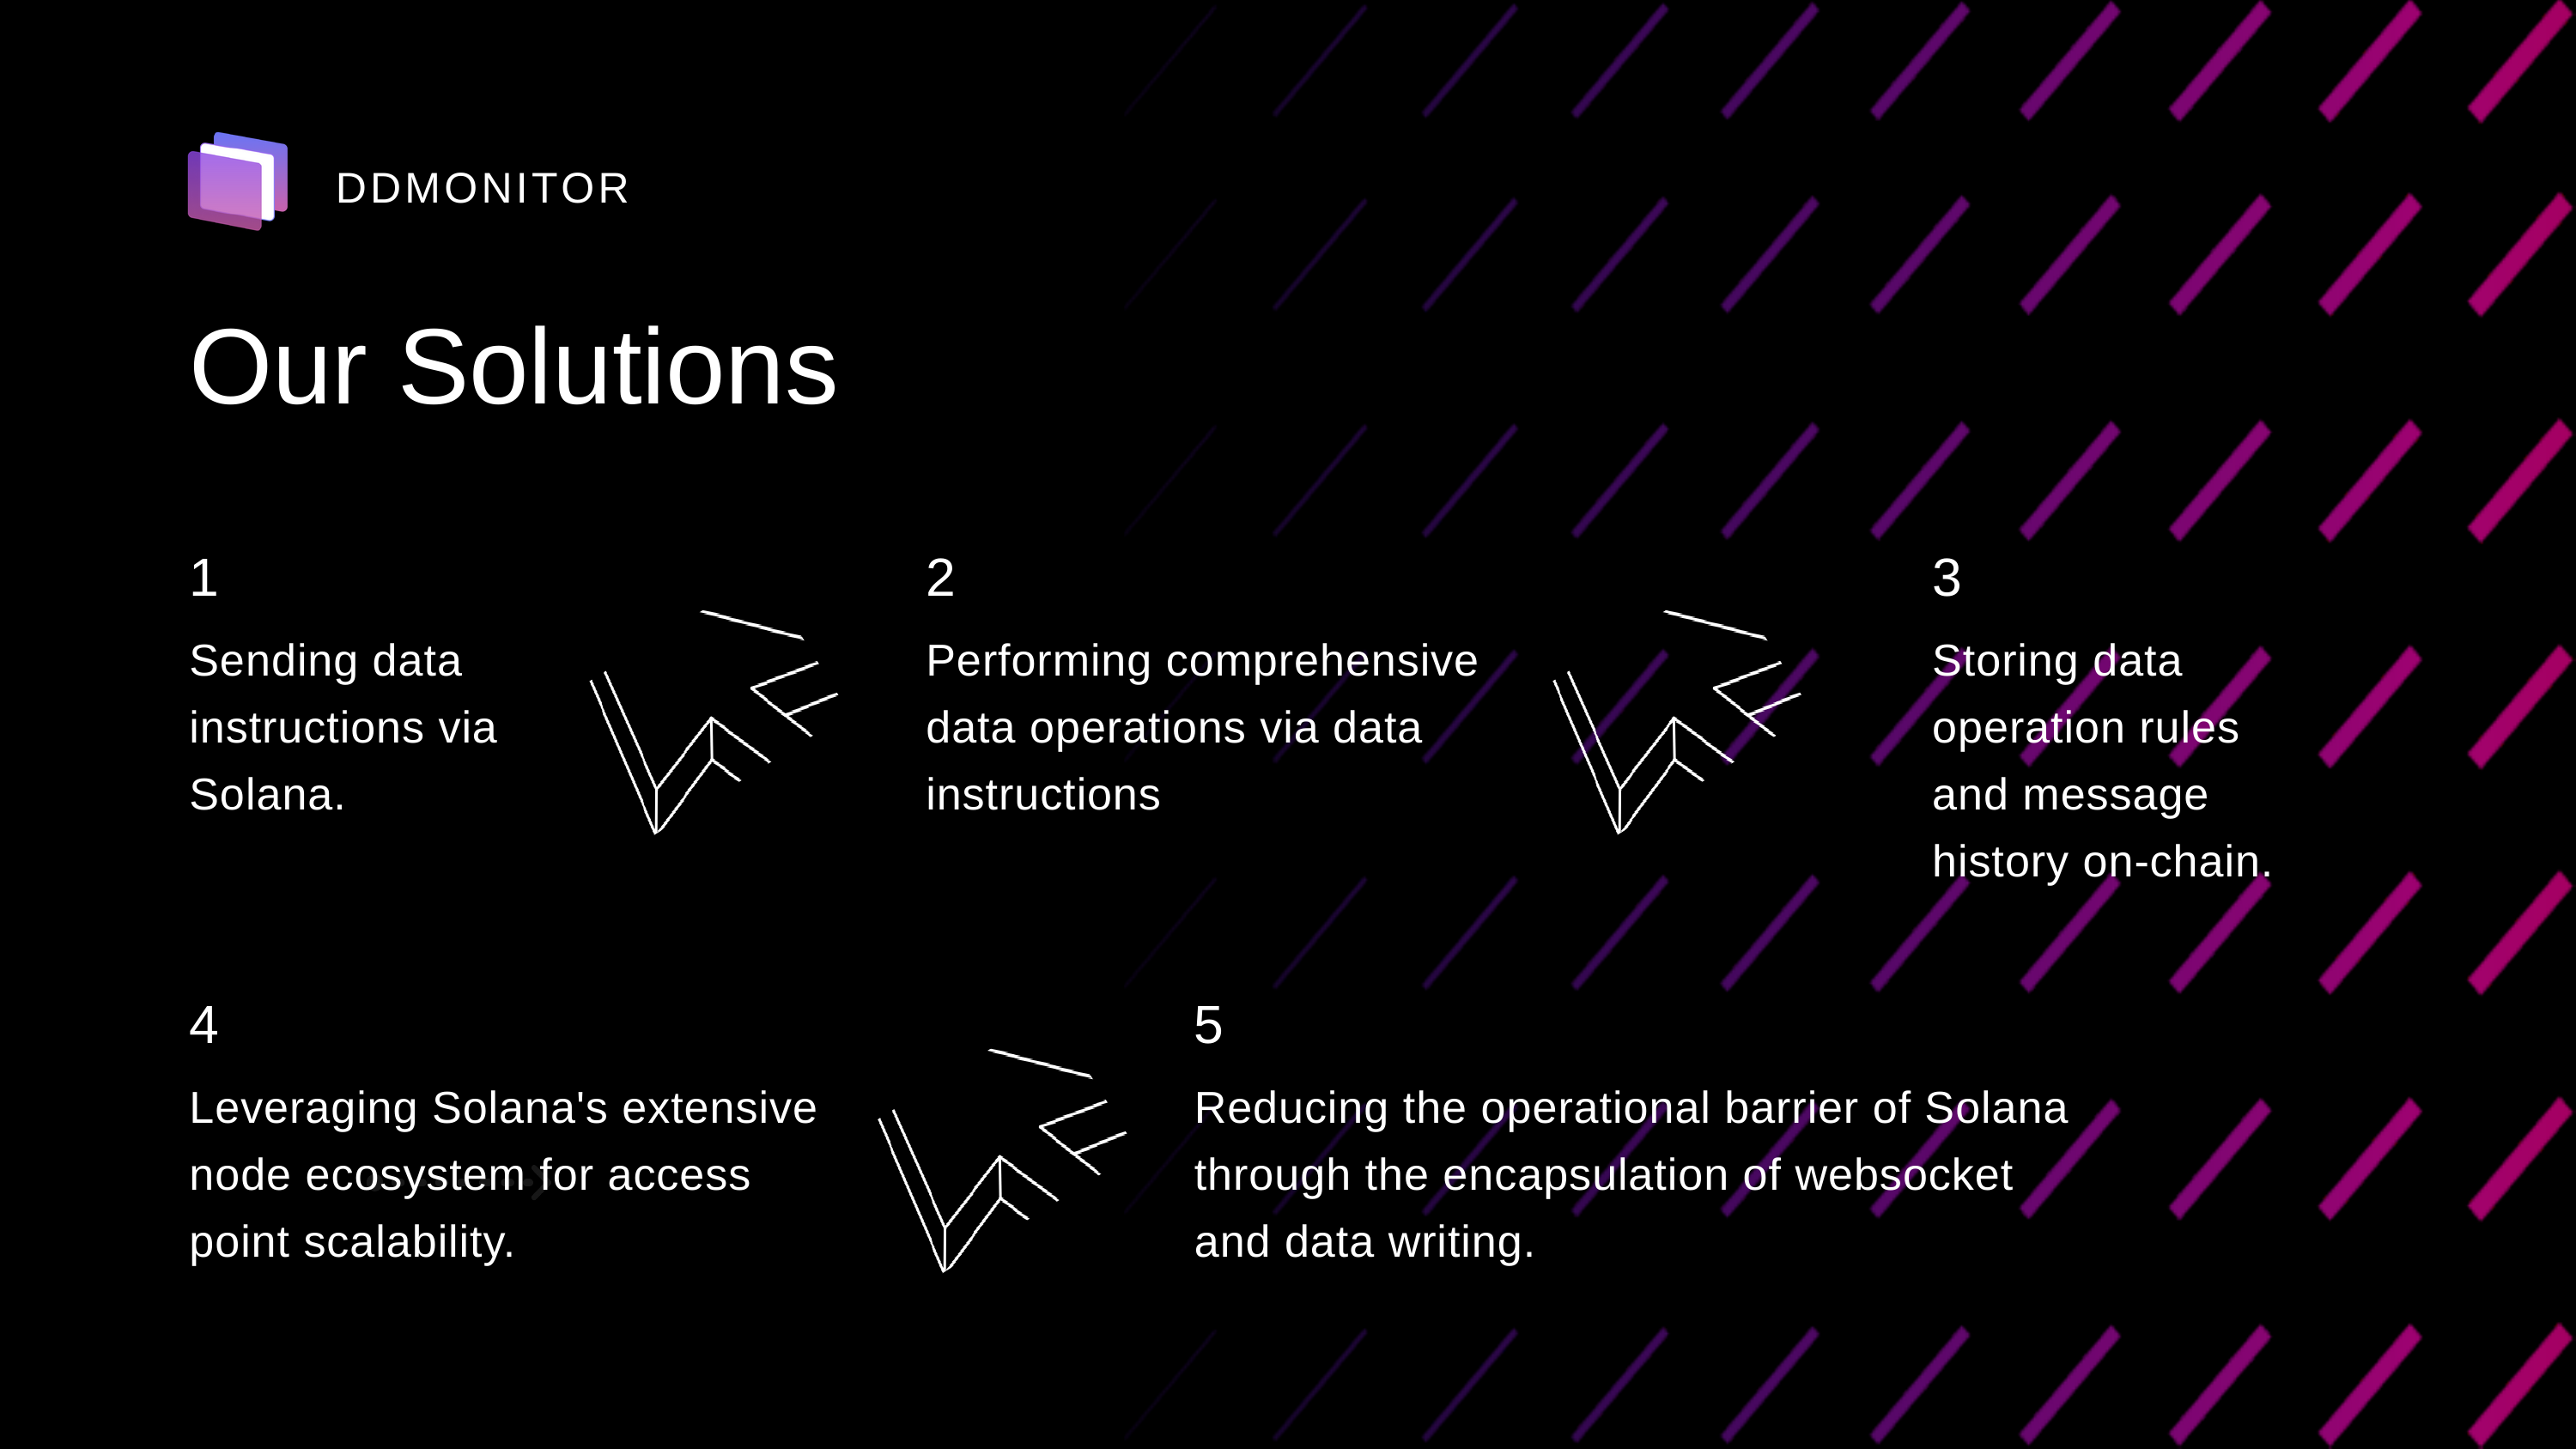

DDMONITOR
Our Solutions
1
Sending data instructions via Solana.
2
Performing comprehensive data operations via data instructions
3
Storing data operation rules and message history on-chain.

4
Leveraging Solana's extensive node ecosystem for access point scalability.
5
Reducing the operational barrier of Solana through the encapsulation of websocket and data writing.